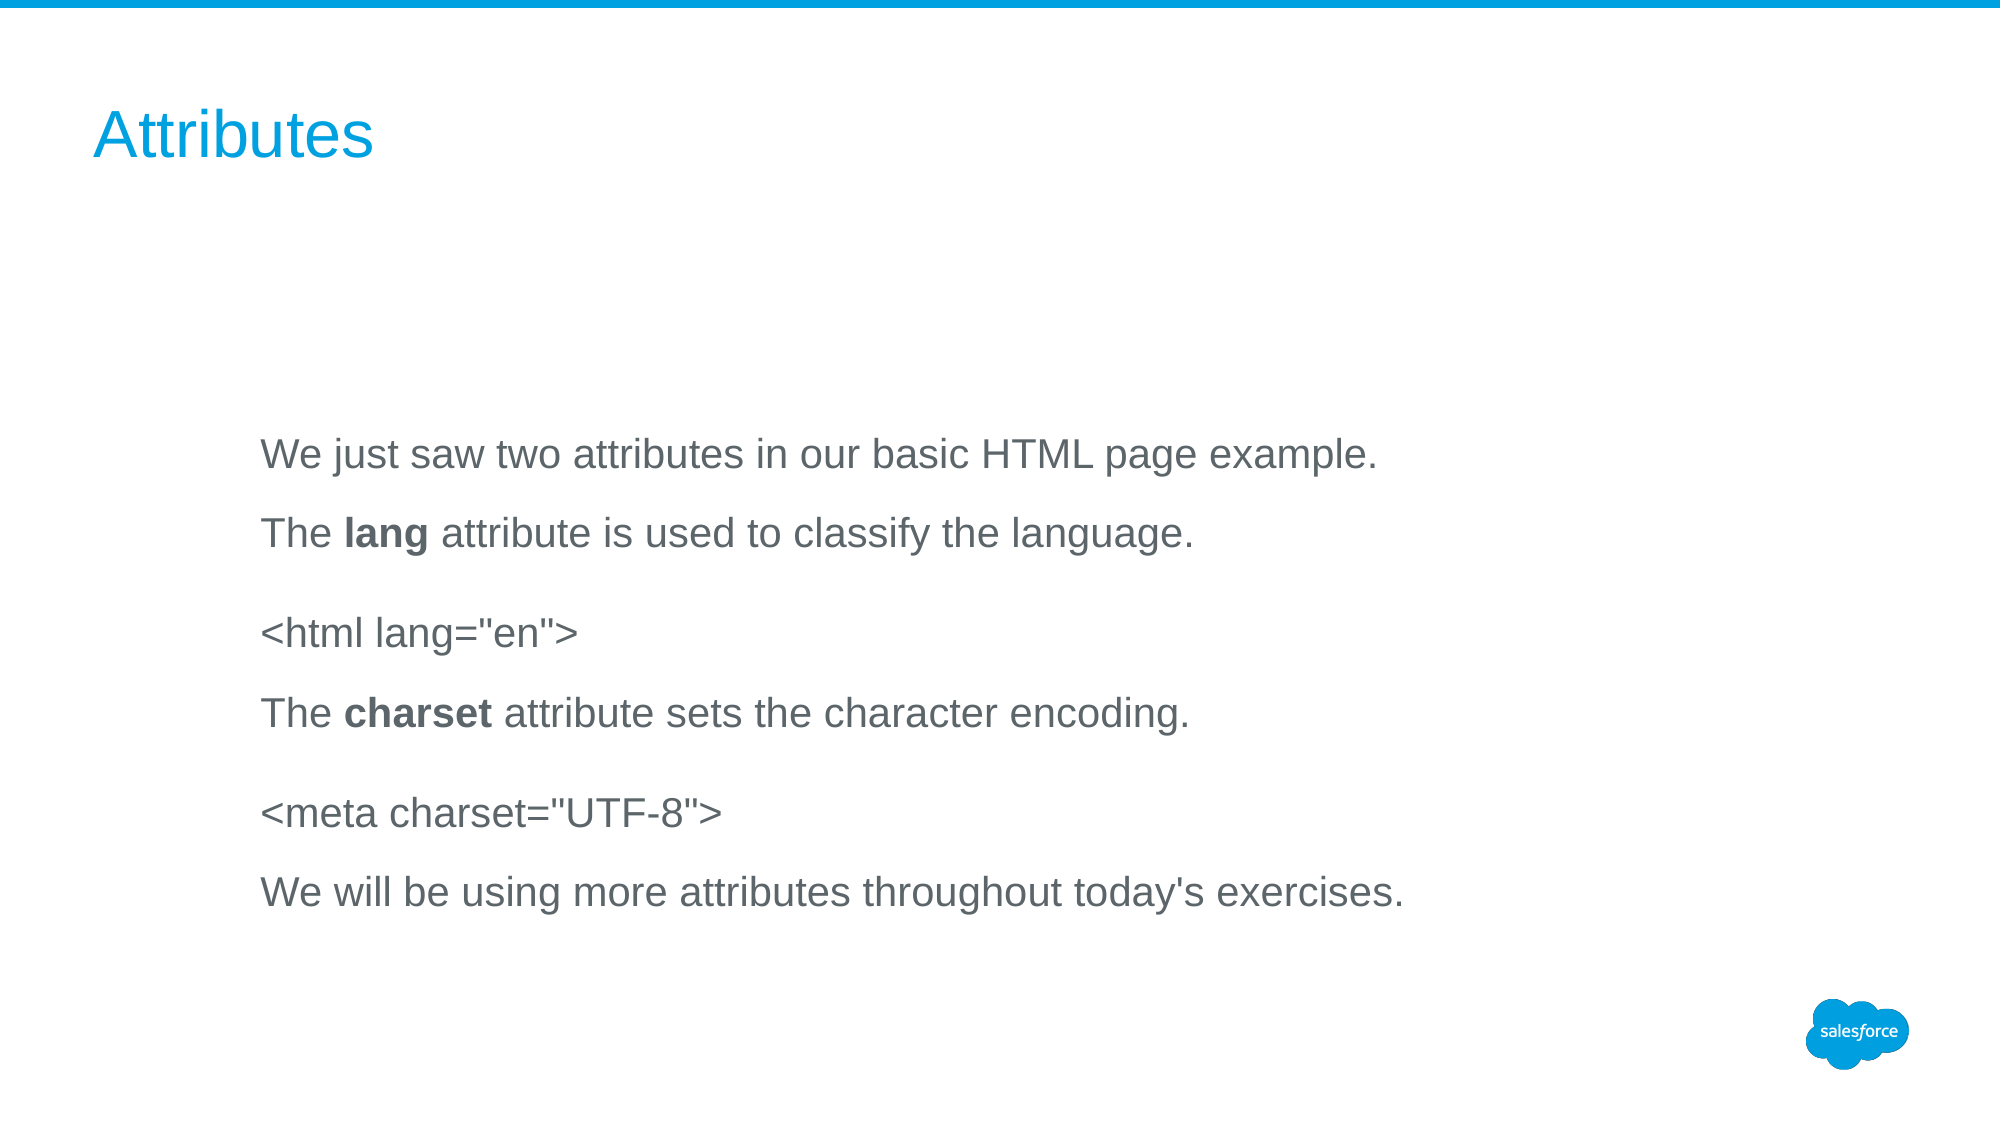

# Attributes
We just saw two attributes in our basic HTML page example.
The lang attribute is used to classify the language.
<html lang="en">
The charset attribute sets the character encoding.
<meta charset="UTF-8">
We will be using more attributes throughout today's exercises.